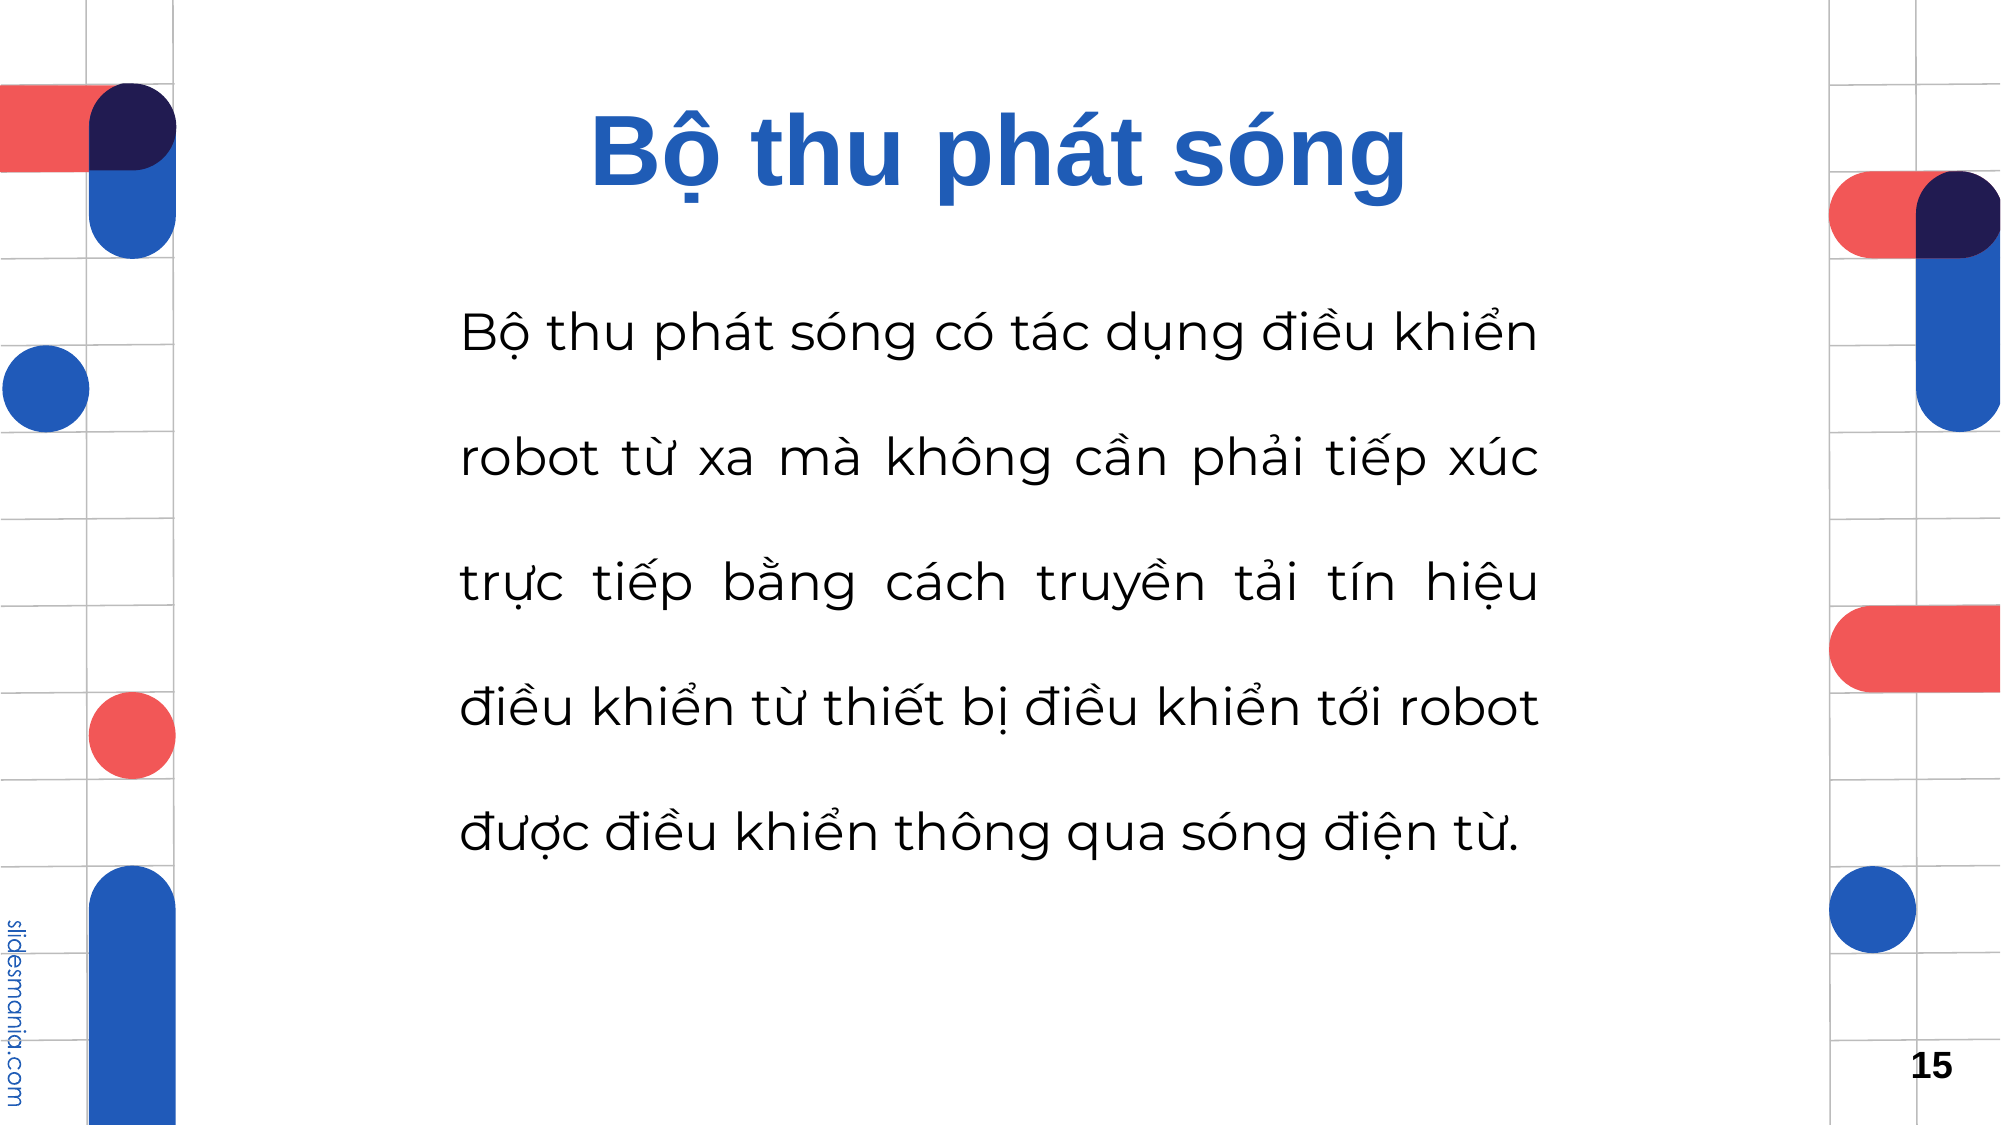

# Bộ thu phát sóng
Bộ thu phát sóng có tác dụng điều khiển robot từ xa mà không cần phải tiếp xúc trực tiếp bằng cách truyền tải tín hiệu điều khiển từ thiết bị điều khiển tới robot được điều khiển thông qua sóng điện từ.

15